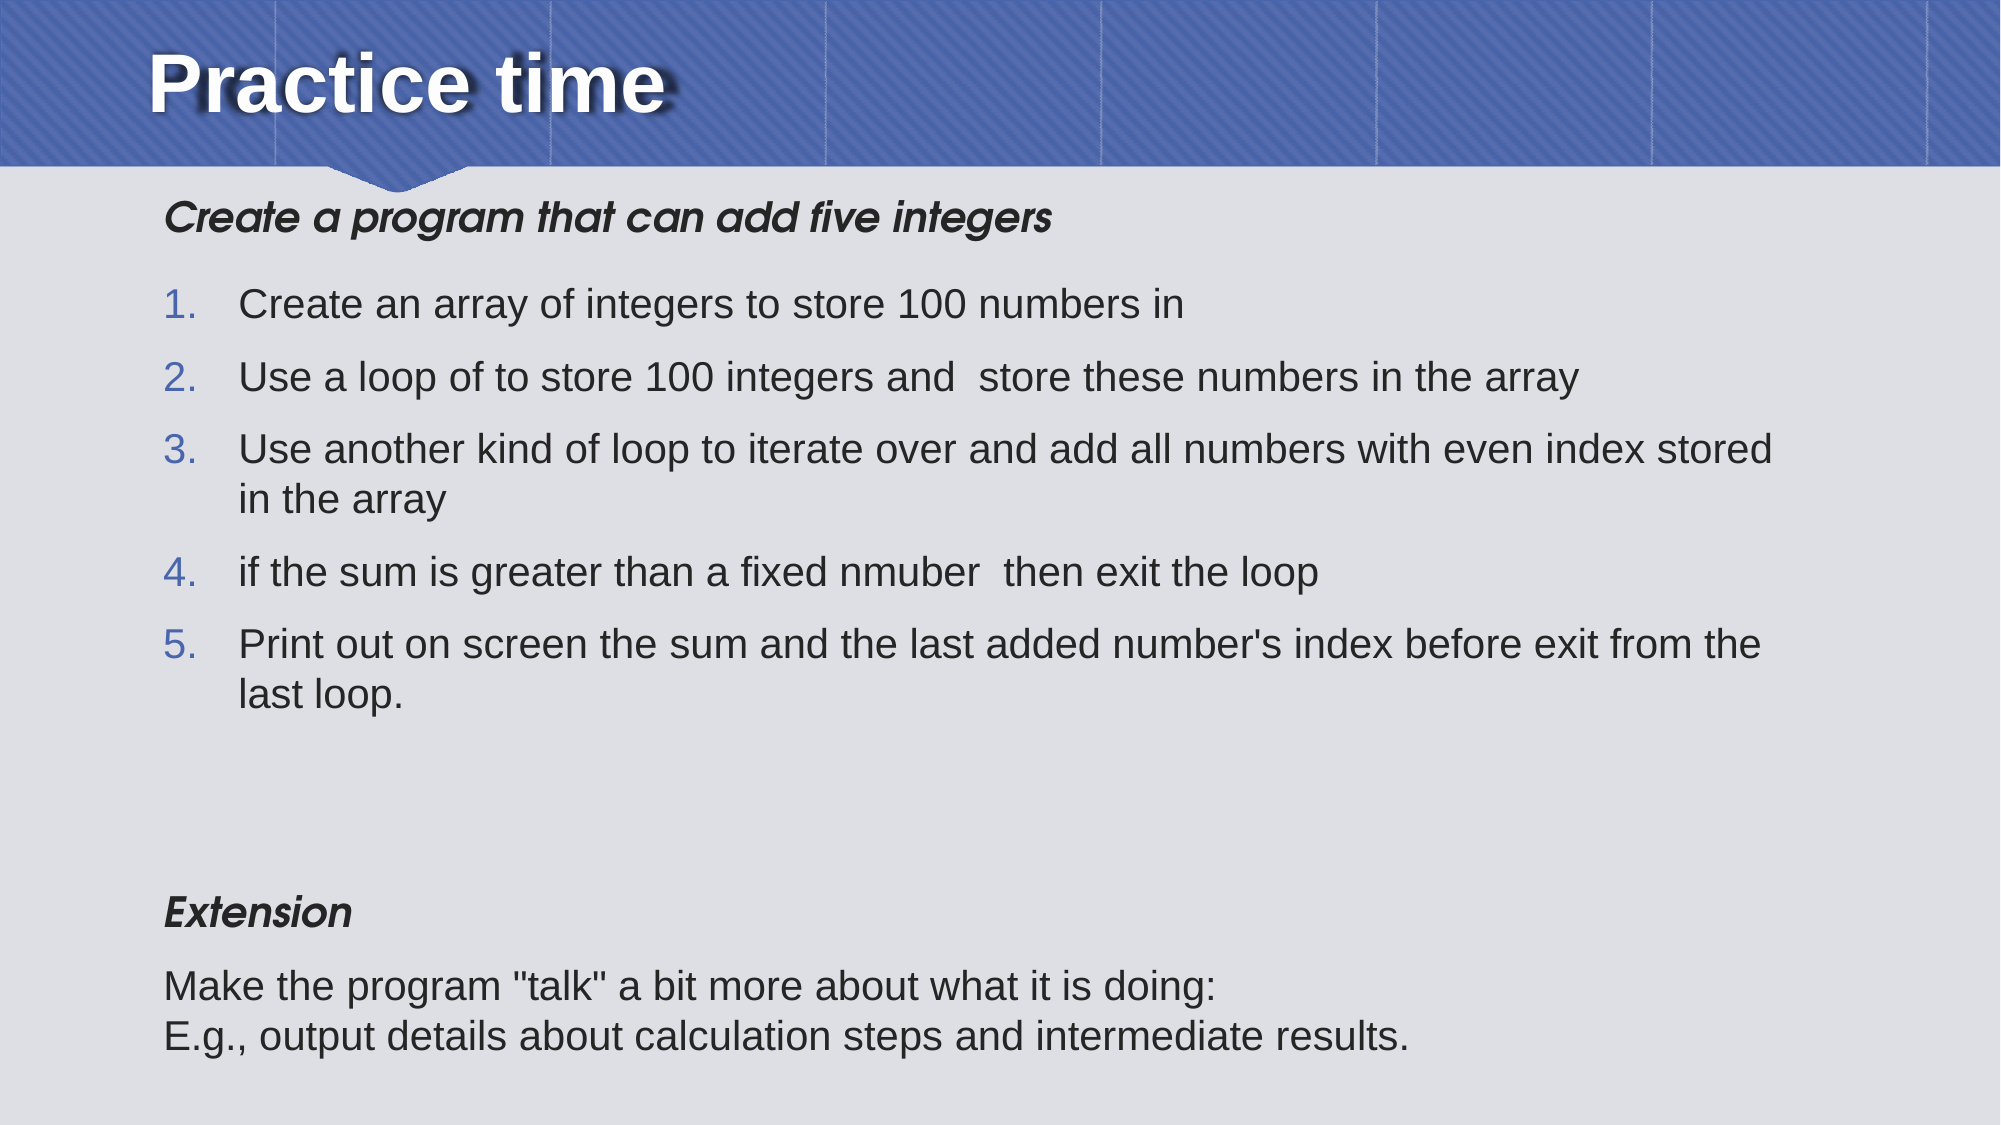

# Practice time
Create a program that can add five integers

Create an array of integers to store 100 numbers in
Use a loop of to store 100 integers and  store these numbers in the array
Use another kind of loop to iterate over and add all numbers with even index stored in the array
if the sum is greater than a fixed nmuber  then exit the loop
Print out on screen the sum and the last added number's index before exit from the last loop.

Extension
Make the program "talk" a bit more about what it is doing:
E.g., output details about calculation steps and intermediate results.